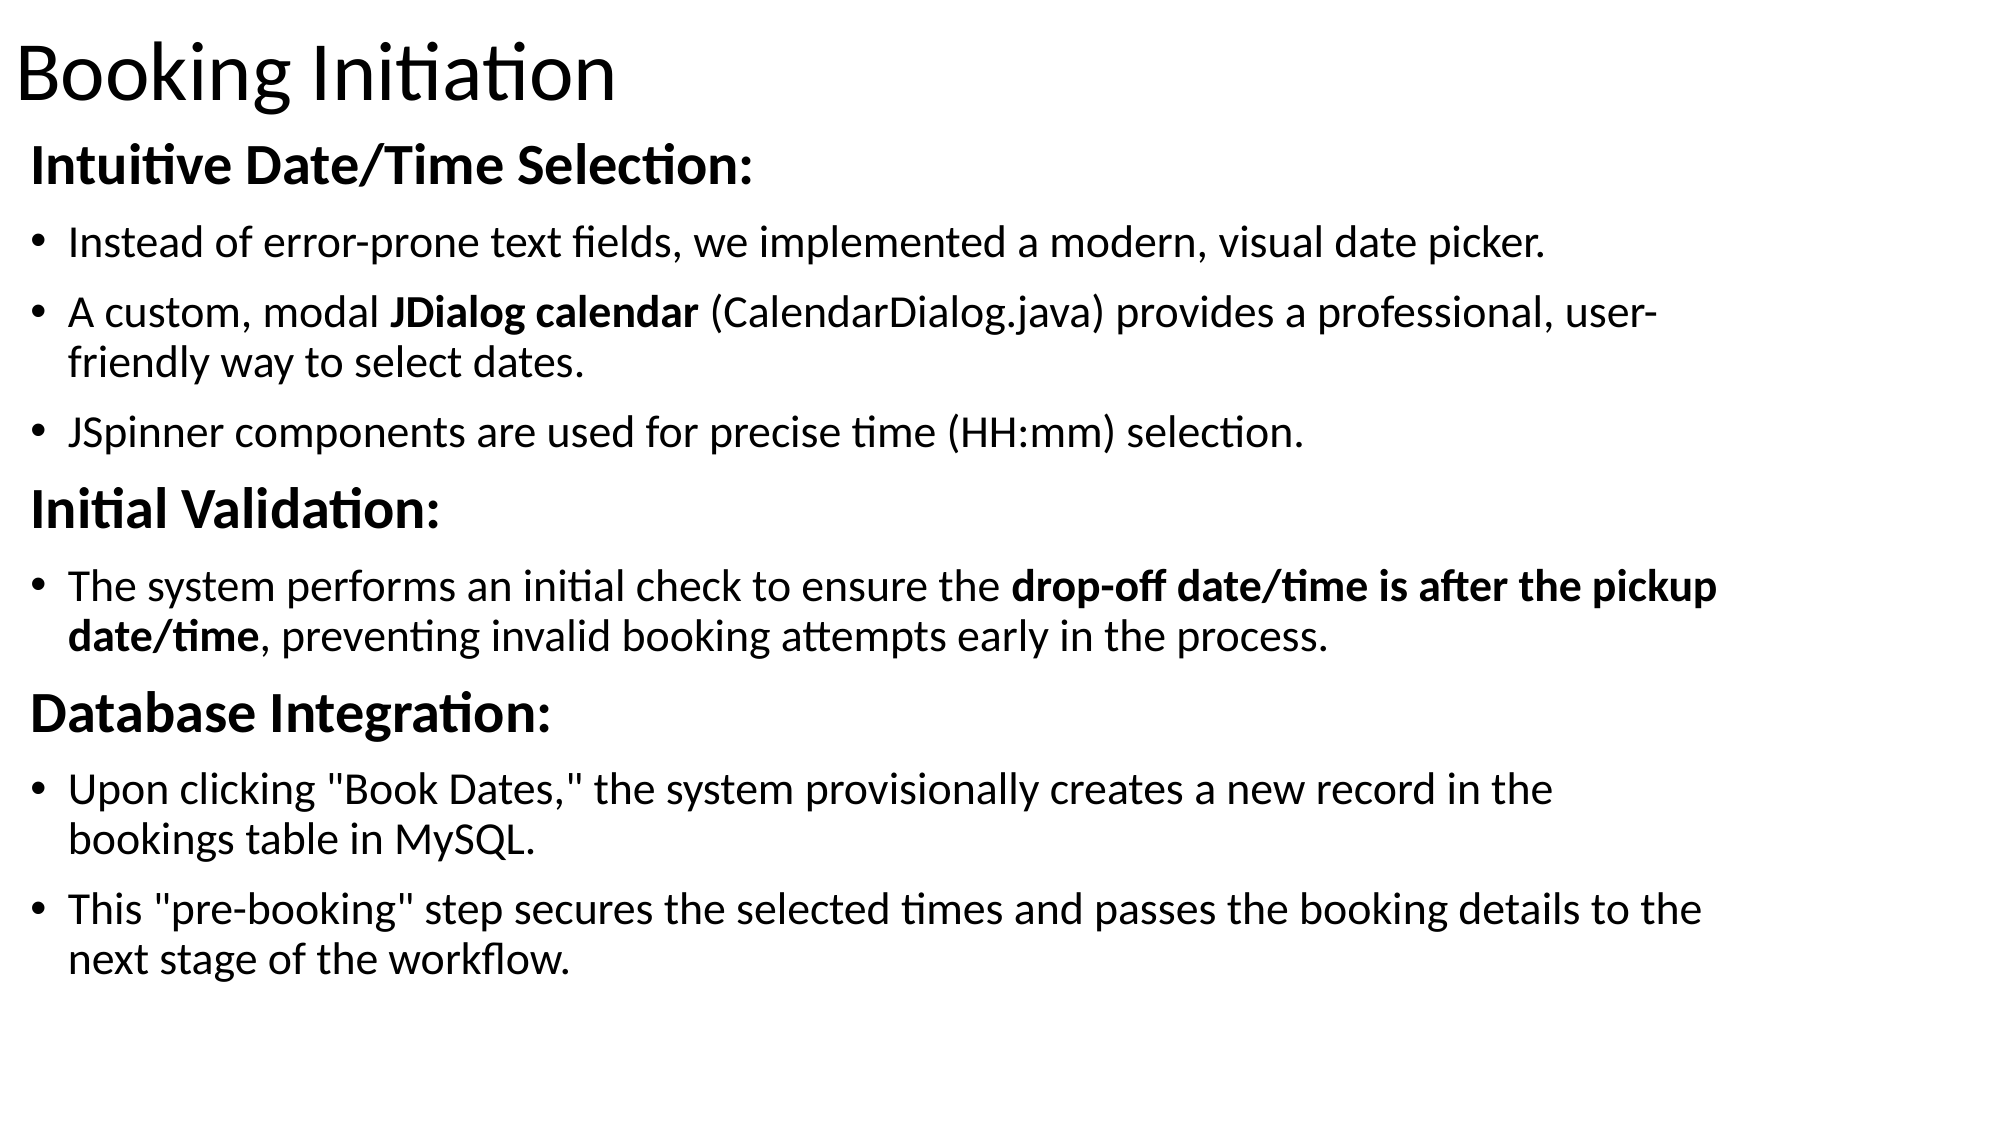

# Booking Initiation
Intuitive Date/Time Selection:
Instead of error-prone text fields, we implemented a modern, visual date picker.
A custom, modal JDialog calendar (CalendarDialog.java) provides a professional, user-friendly way to select dates.
JSpinner components are used for precise time (HH:mm) selection.
Initial Validation:
The system performs an initial check to ensure the drop-off date/time is after the pickup date/time, preventing invalid booking attempts early in the process.
Database Integration:
Upon clicking "Book Dates," the system provisionally creates a new record in the bookings table in MySQL.
This "pre-booking" step secures the selected times and passes the booking details to the next stage of the workflow.